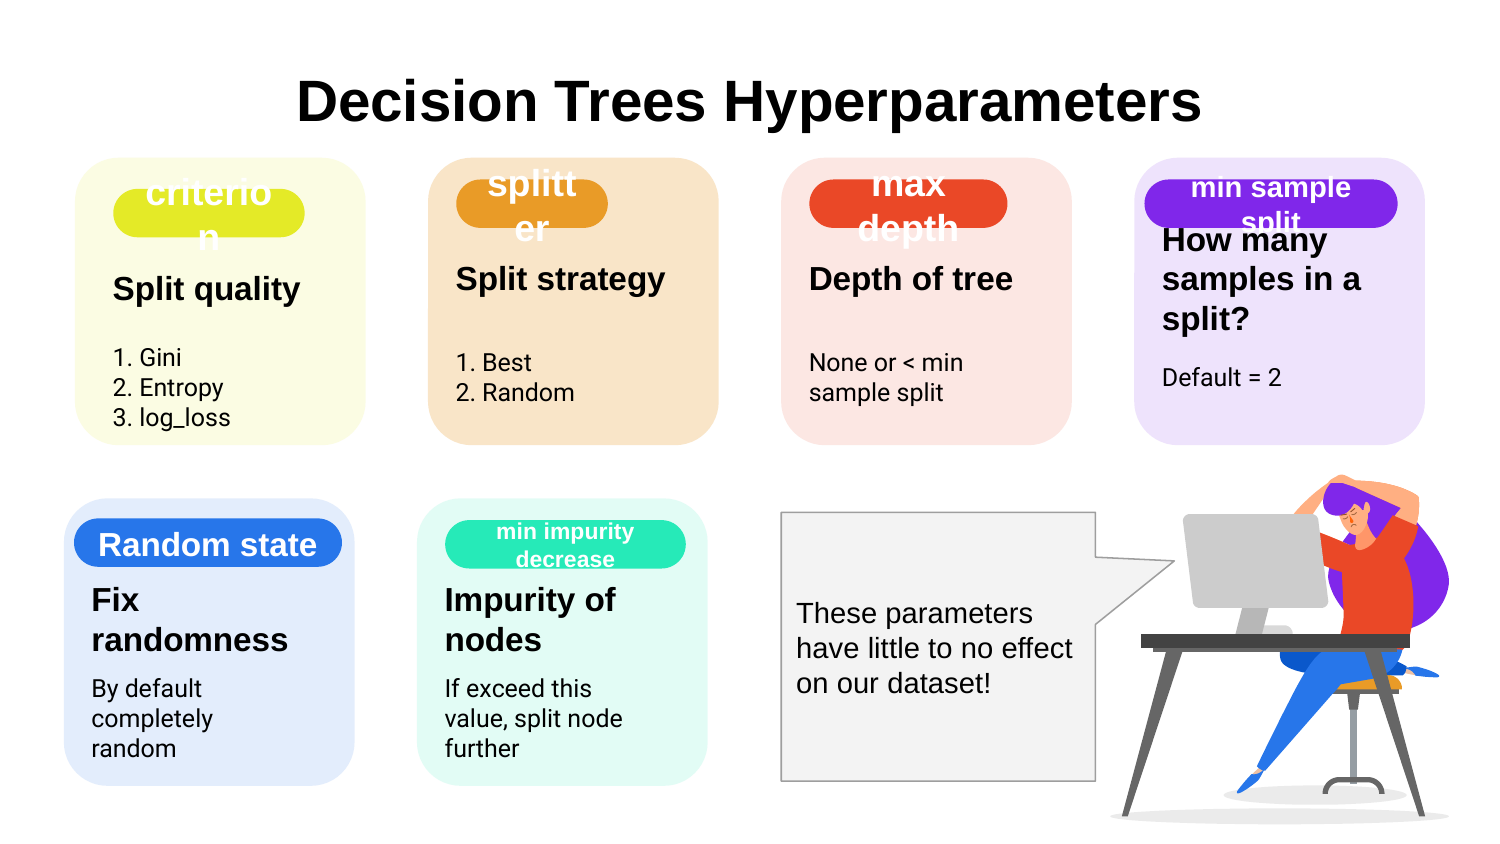

# Decision Trees Hyperparameters

splitter
Split strategy
1. Best
2. Random

max depth
Depth of tree
None or < min sample split

min sample split
How many samples in a split?
Default = 2

criterion
Split quality
1. Gini
2. Entropy
3. log_loss

min impurity decrease
Impurity of nodes
If exceed this value, split node further
These parameters have little to no effect on our dataset!
Random state
Fix randomness
By default completely random